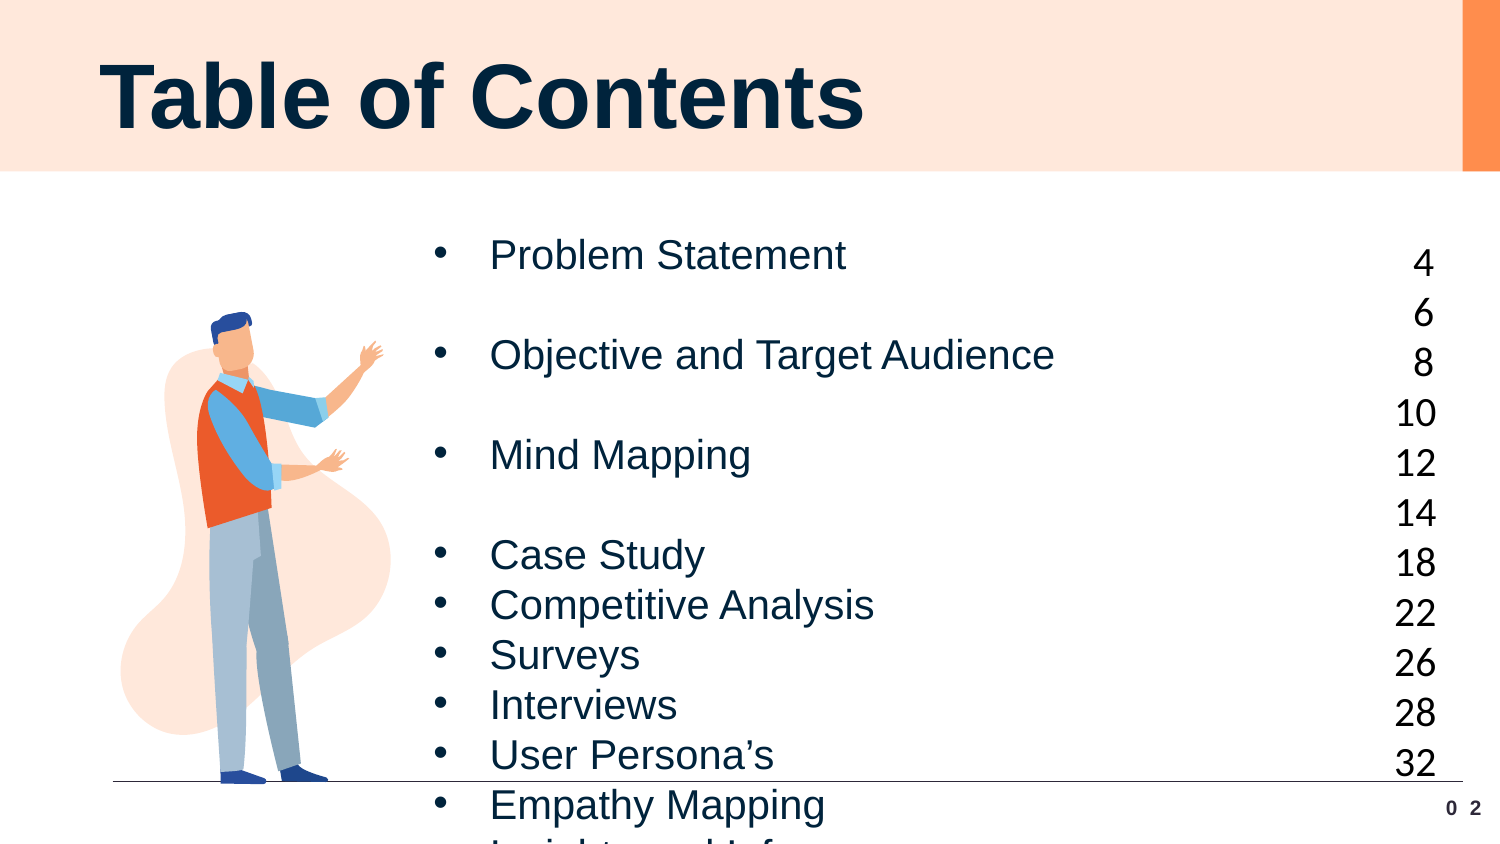

Table of Contents
Problem Statement
Objective and Target Audience
Mind Mapping
Case Study
Competitive Analysis
Surveys
Interviews
User Persona’s
Empathy Mapping
Insights and Inferences
Redesign Design Brief
  4
  6
  8
10
12
14
18
22
26
2832

02